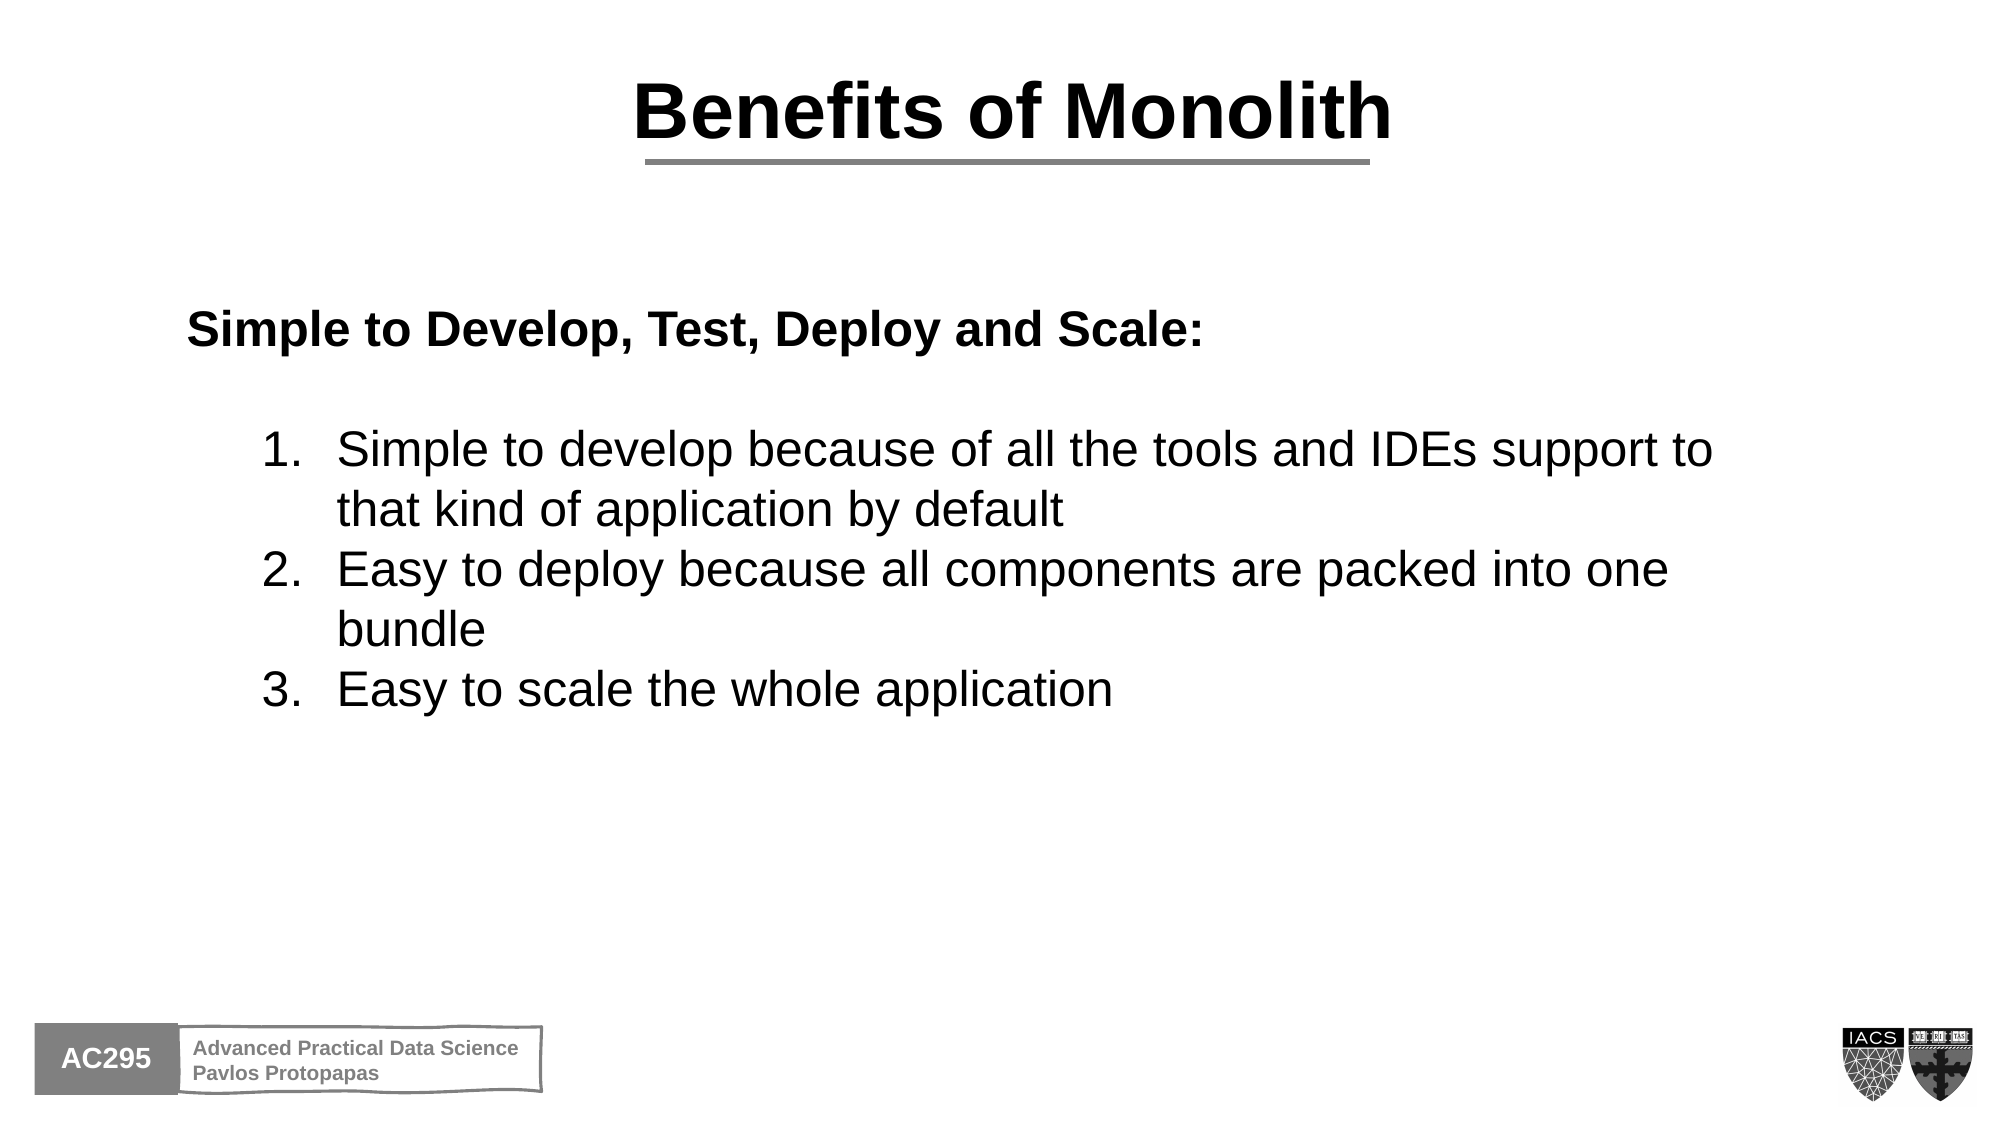

Benefits of Monolith

Simple to Develop, Test, Deploy and Scale:

Simple to develop because of all the tools and IDEs support to that kind of application by default
Easy to deploy because all components are packed into one bundle
Easy to scale the whole application